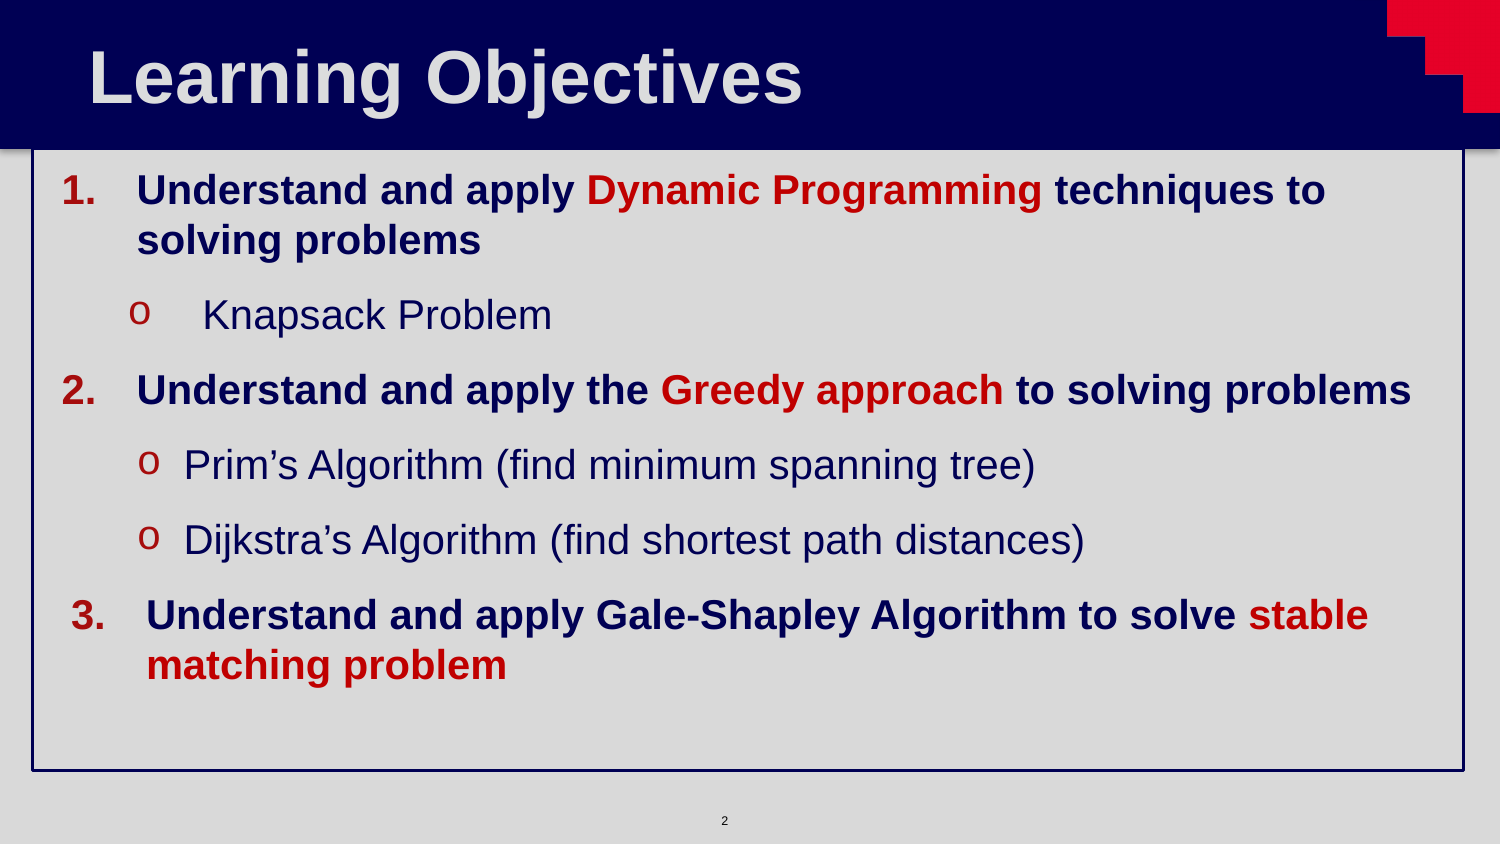

# Learning Objectives
Understand and apply Dynamic Programming techniques to solving problems
Knapsack Problem
Understand and apply the Greedy approach to solving problems
Prim’s Algorithm (find minimum spanning tree)
Dijkstra’s Algorithm (find shortest path distances)
Understand and apply Gale-Shapley Algorithm to solve stable matching problem